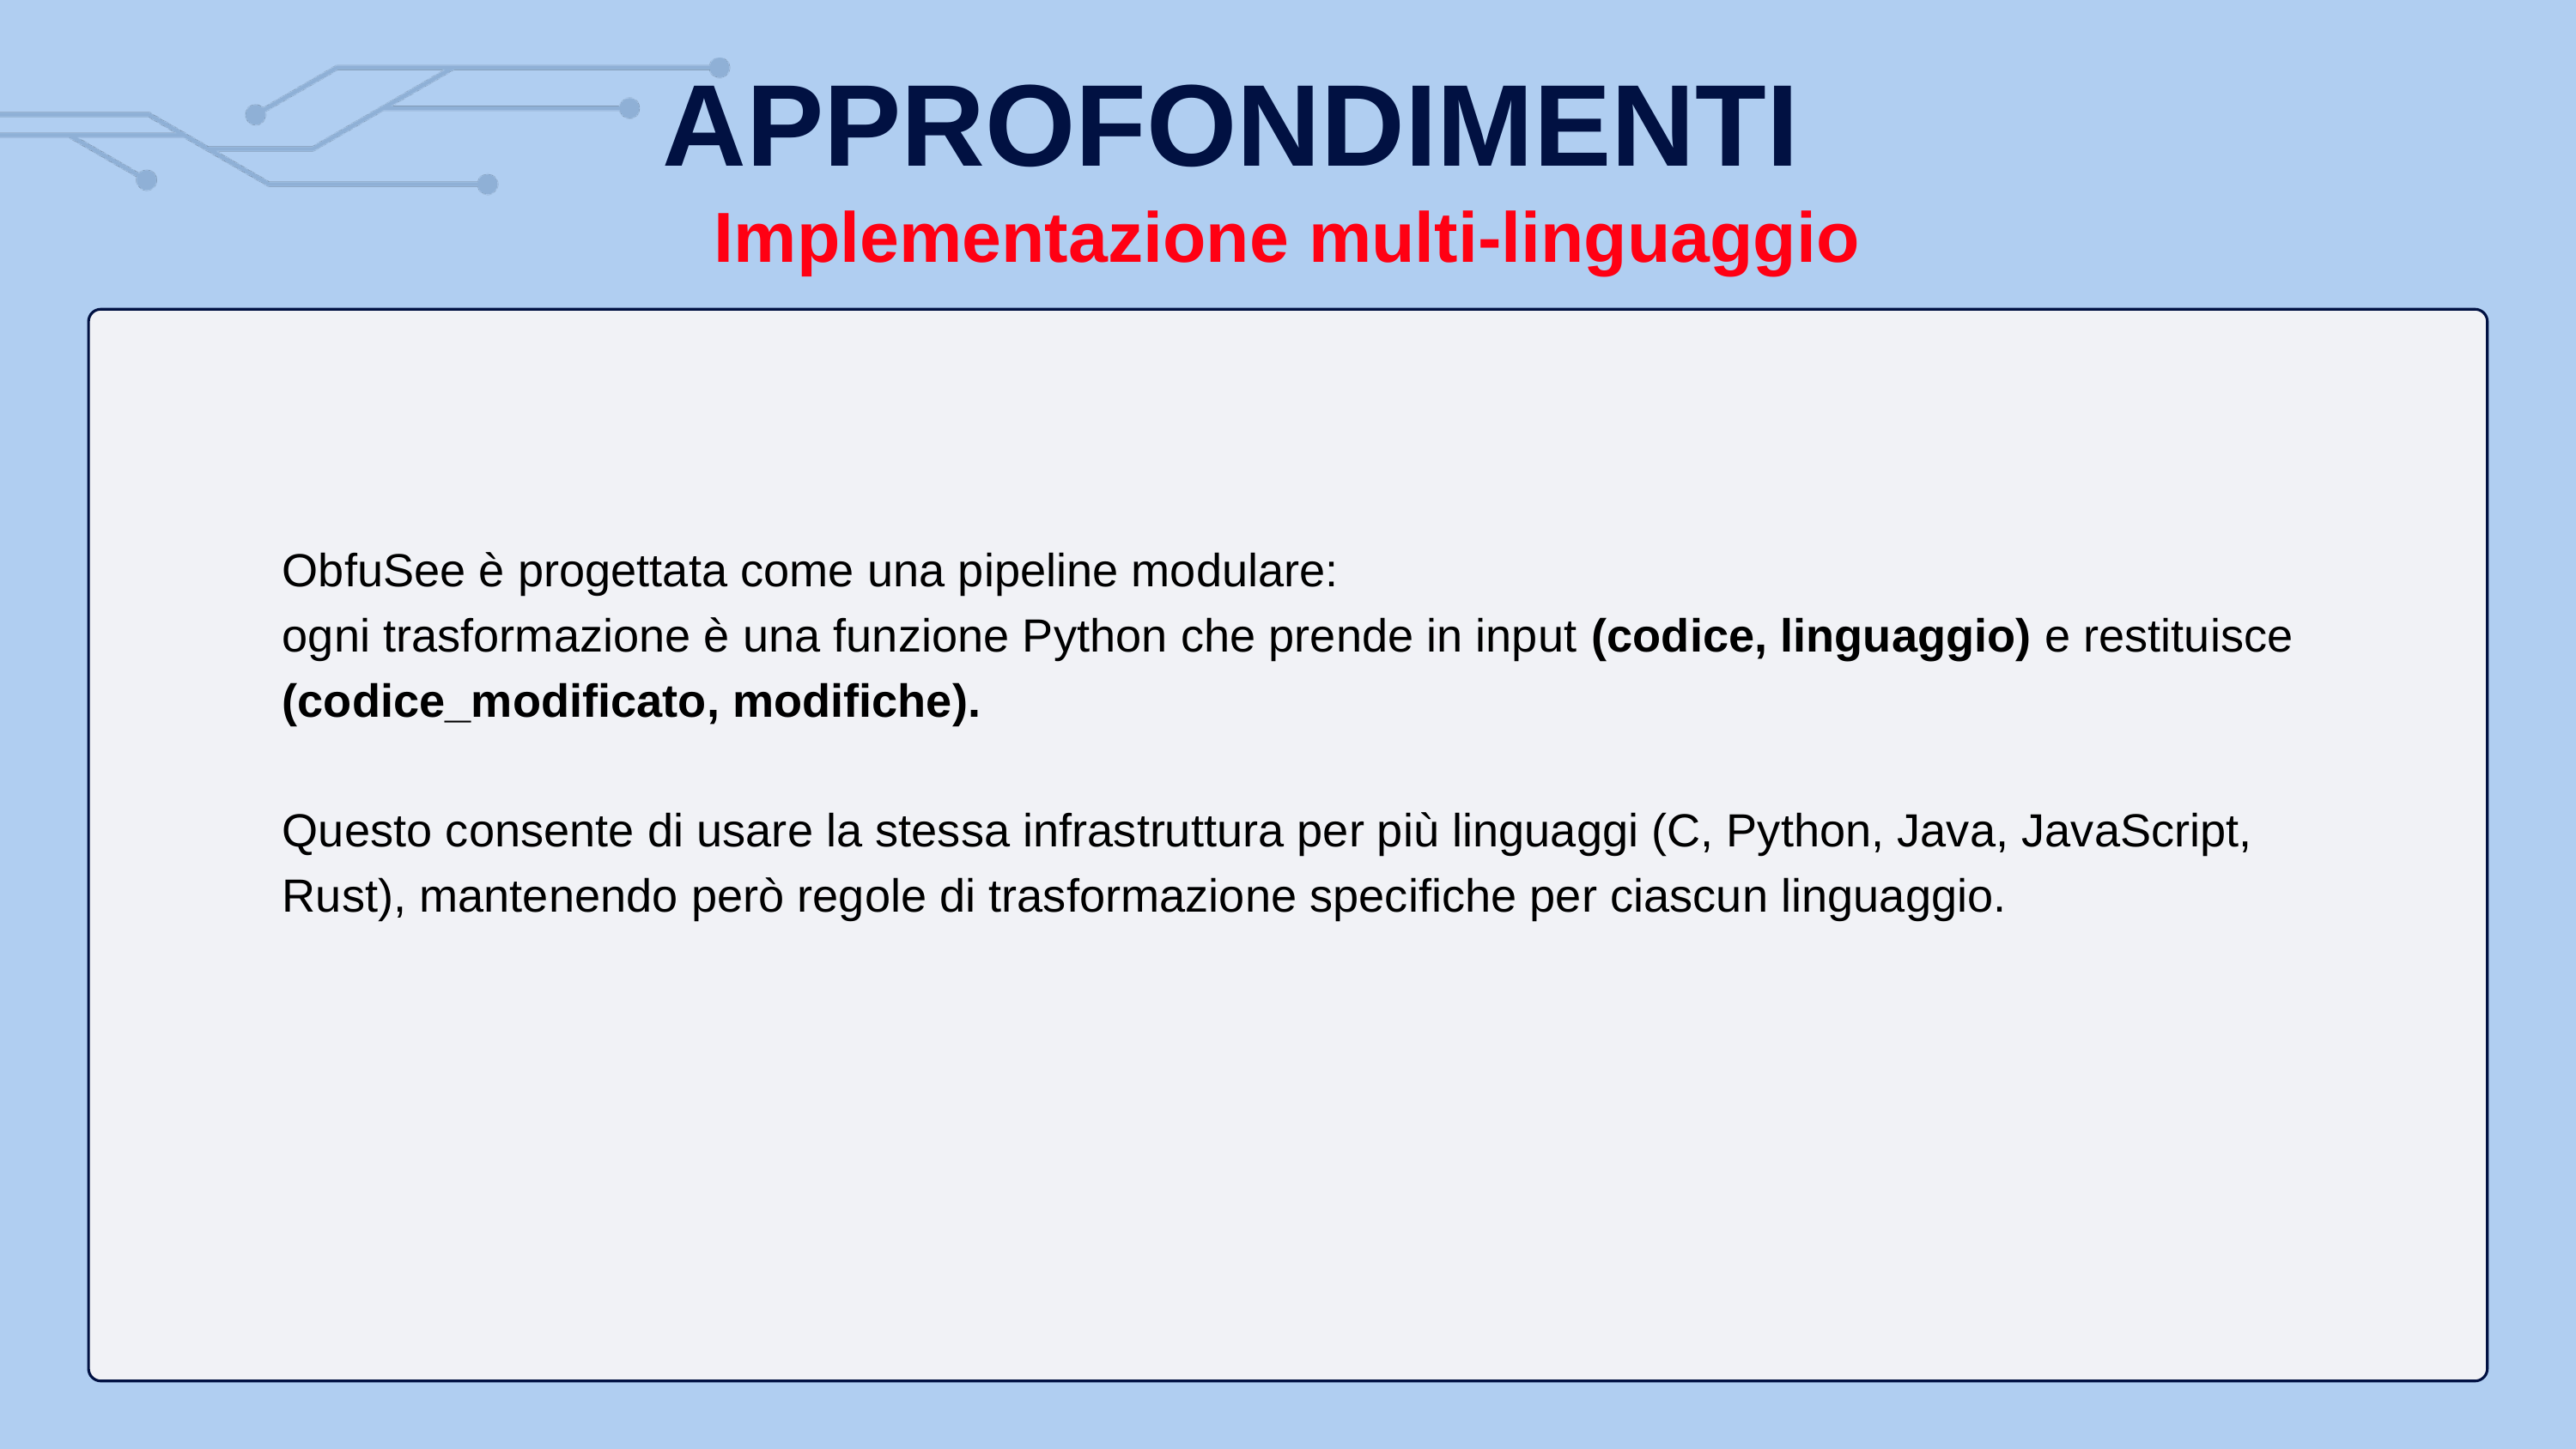

APPROFONDIMENTI
Implementazione multi-linguaggio

ObfuSee è progettata come una pipeline modulare:
ogni trasformazione è una funzione Python che prende in input (codice, linguaggio) e restituisce (codice_modificato, modifiche).

Questo consente di usare la stessa infrastruttura per più linguaggi (C, Python, Java, JavaScript, Rust), mantenendo però regole di trasformazione specifiche per ciascun linguaggio.